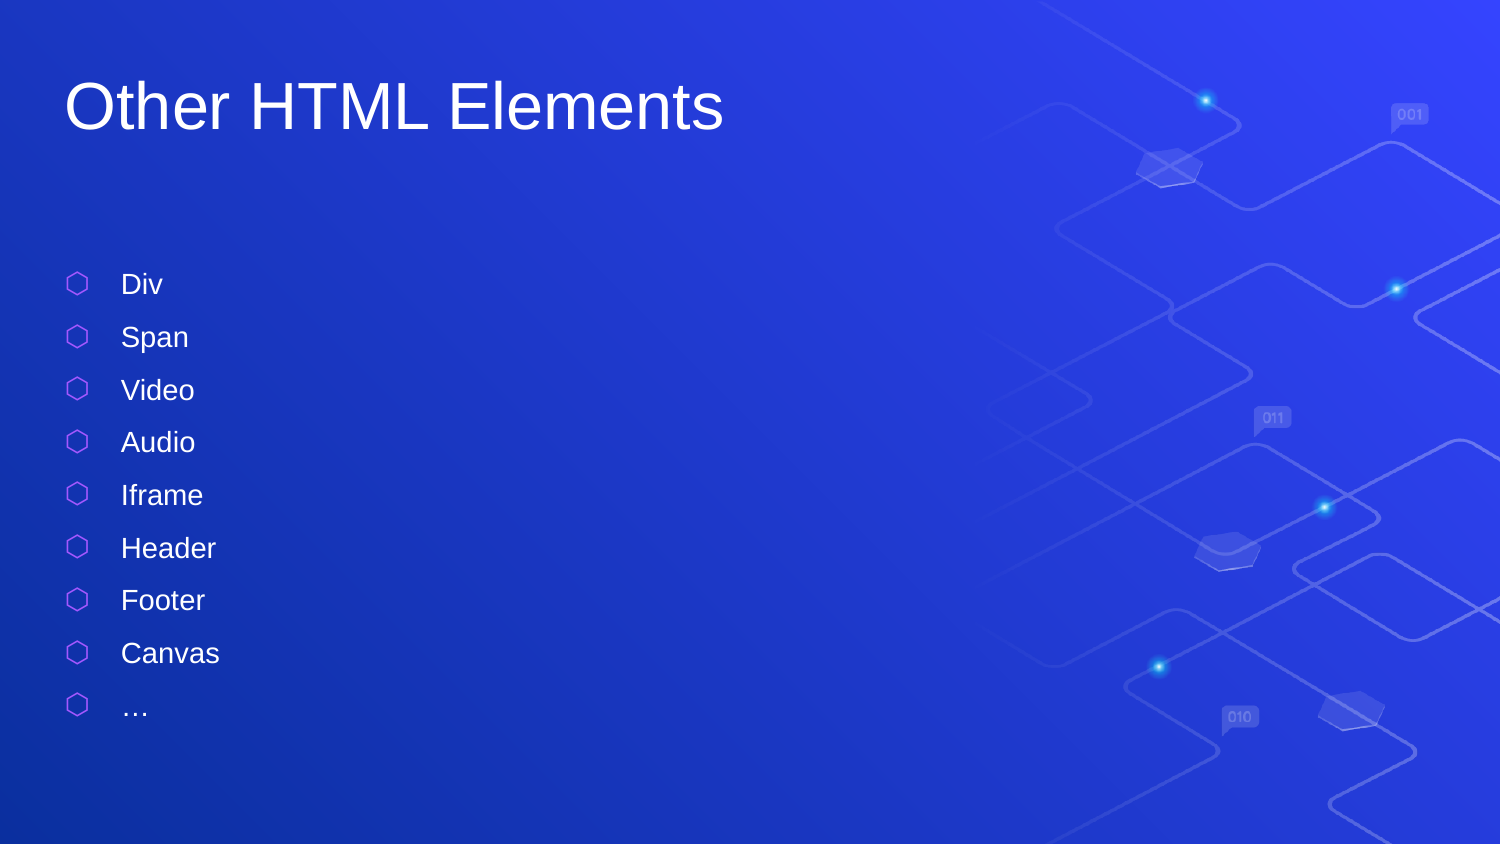

Other HTML Elements

Div
Span
Video
Audio
Iframe
Header
Footer
Canvas
…